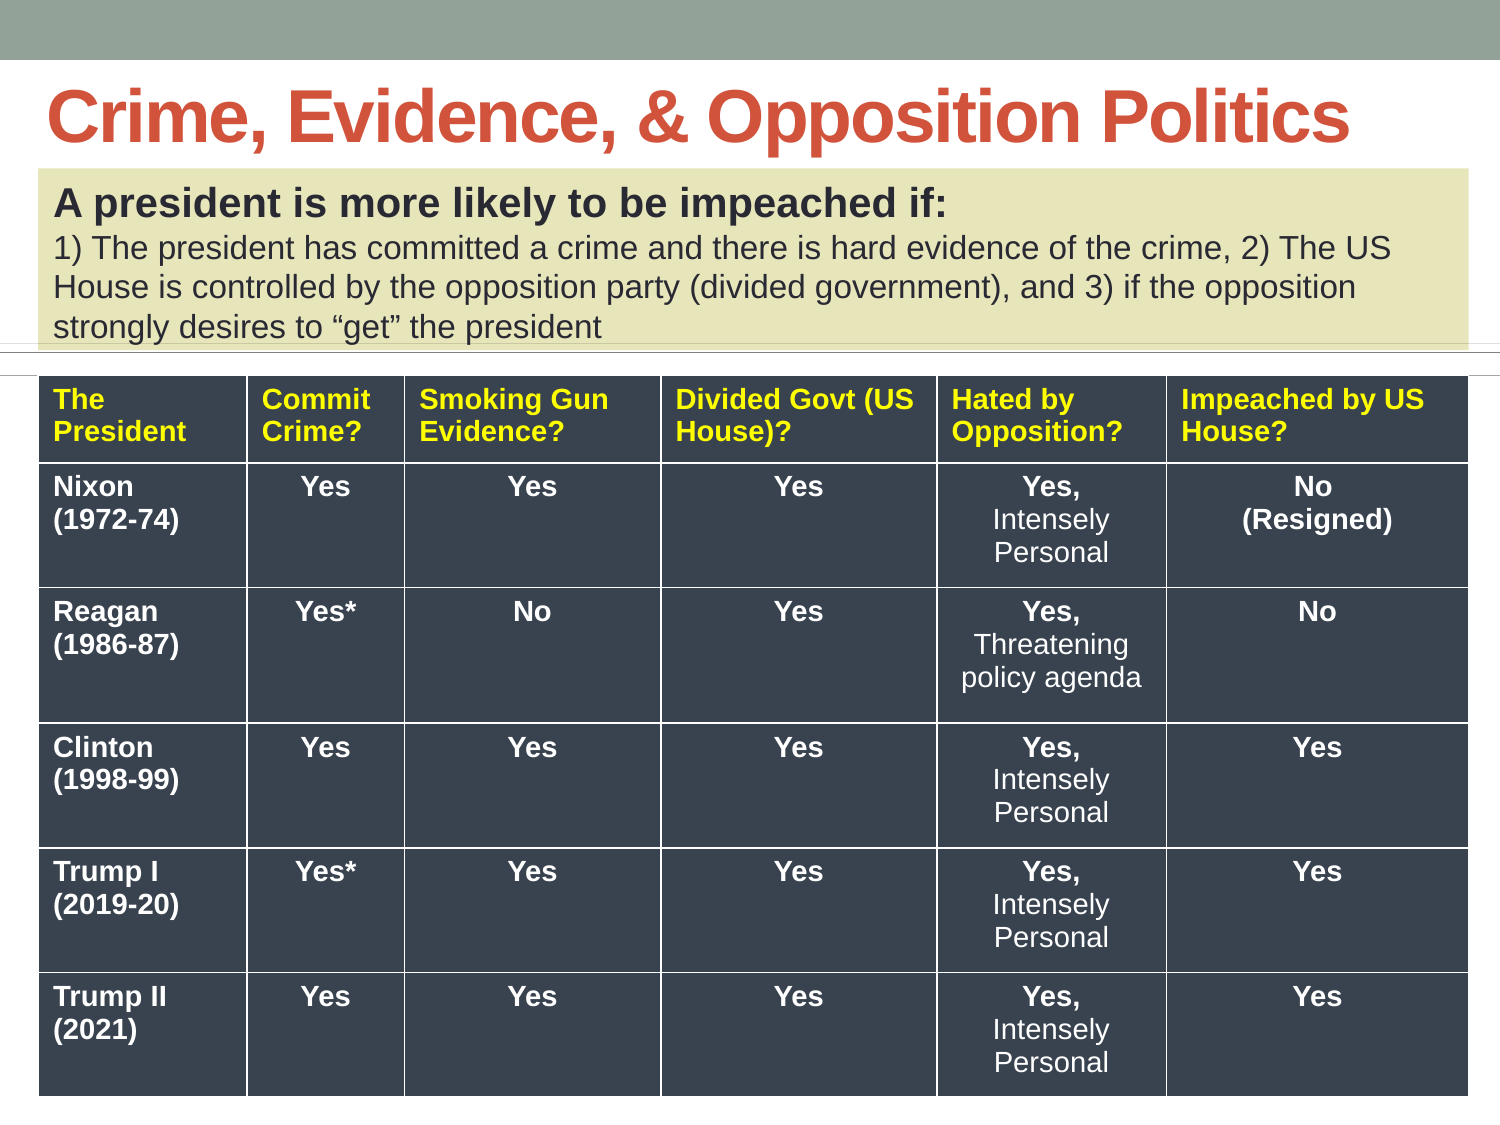

# Crime, Evidence, & Opposition Politics
A president is more likely to be impeached if:
1) The president has committed a crime and there is hard evidence of the crime, 2) The US House is controlled by the opposition party (divided government), and 3) if the opposition strongly desires to “get” the president

| The President | Commit Crime? | Smoking Gun Evidence? | Divided Govt (US House)? | Hated by Opposition? | Impeached by US House? |
| --- | --- | --- | --- | --- | --- |
| Nixon (1972-74) | Yes | Yes | Yes | Yes, Intensely Personal | No (Resigned) |
| Reagan (1986-87) | Yes\* | No | Yes | Yes, Threatening policy agenda | No |
| Clinton (1998-99) | Yes | Yes | Yes | Yes, Intensely Personal | Yes |
| Trump I (2019-20) | Yes\* | Yes | Yes | Yes, Intensely Personal | Yes |
| Trump II (2021) | Yes | Yes | Yes | Yes, Intensely Personal | Yes |